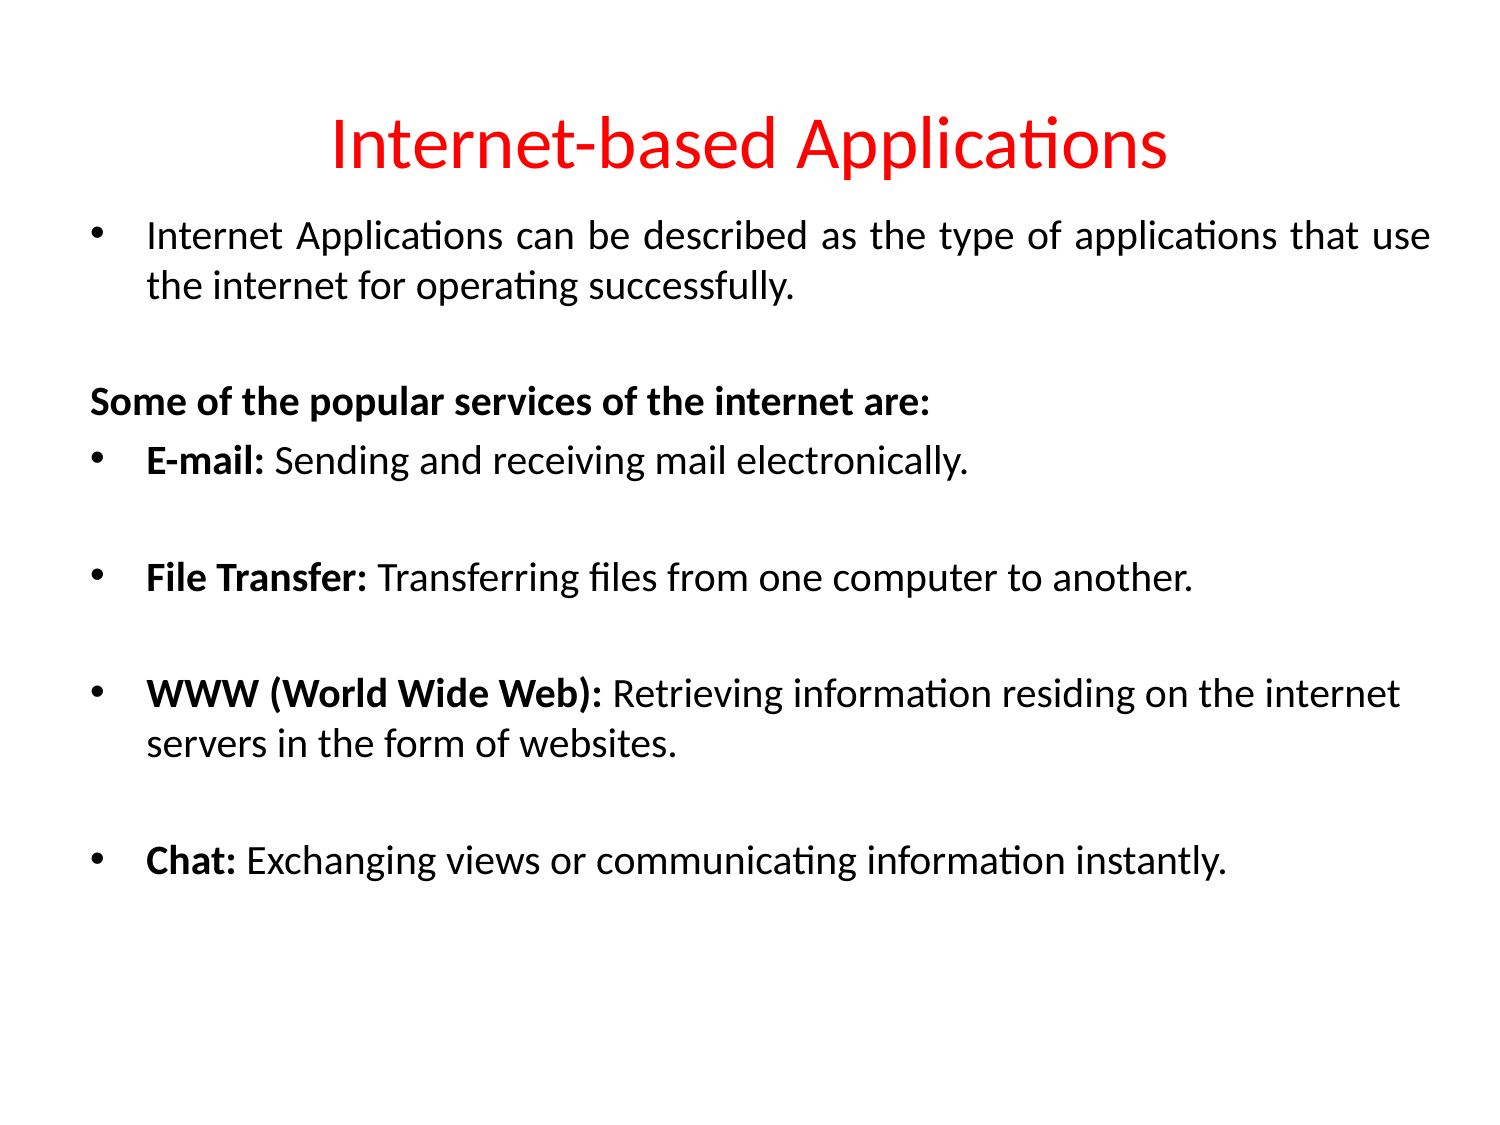

# Internet-based Applications
Internet Applications can be described as the type of applications that use the internet for operating successfully.

Some of the popular services of the internet are:
E-mail: Sending and receiving mail electronically.

File Transfer: Transferring files from one computer to another.

WWW (World Wide Web): Retrieving information residing on the internet  servers in the form of websites.

Chat: Exchanging views or communicating information instantly.